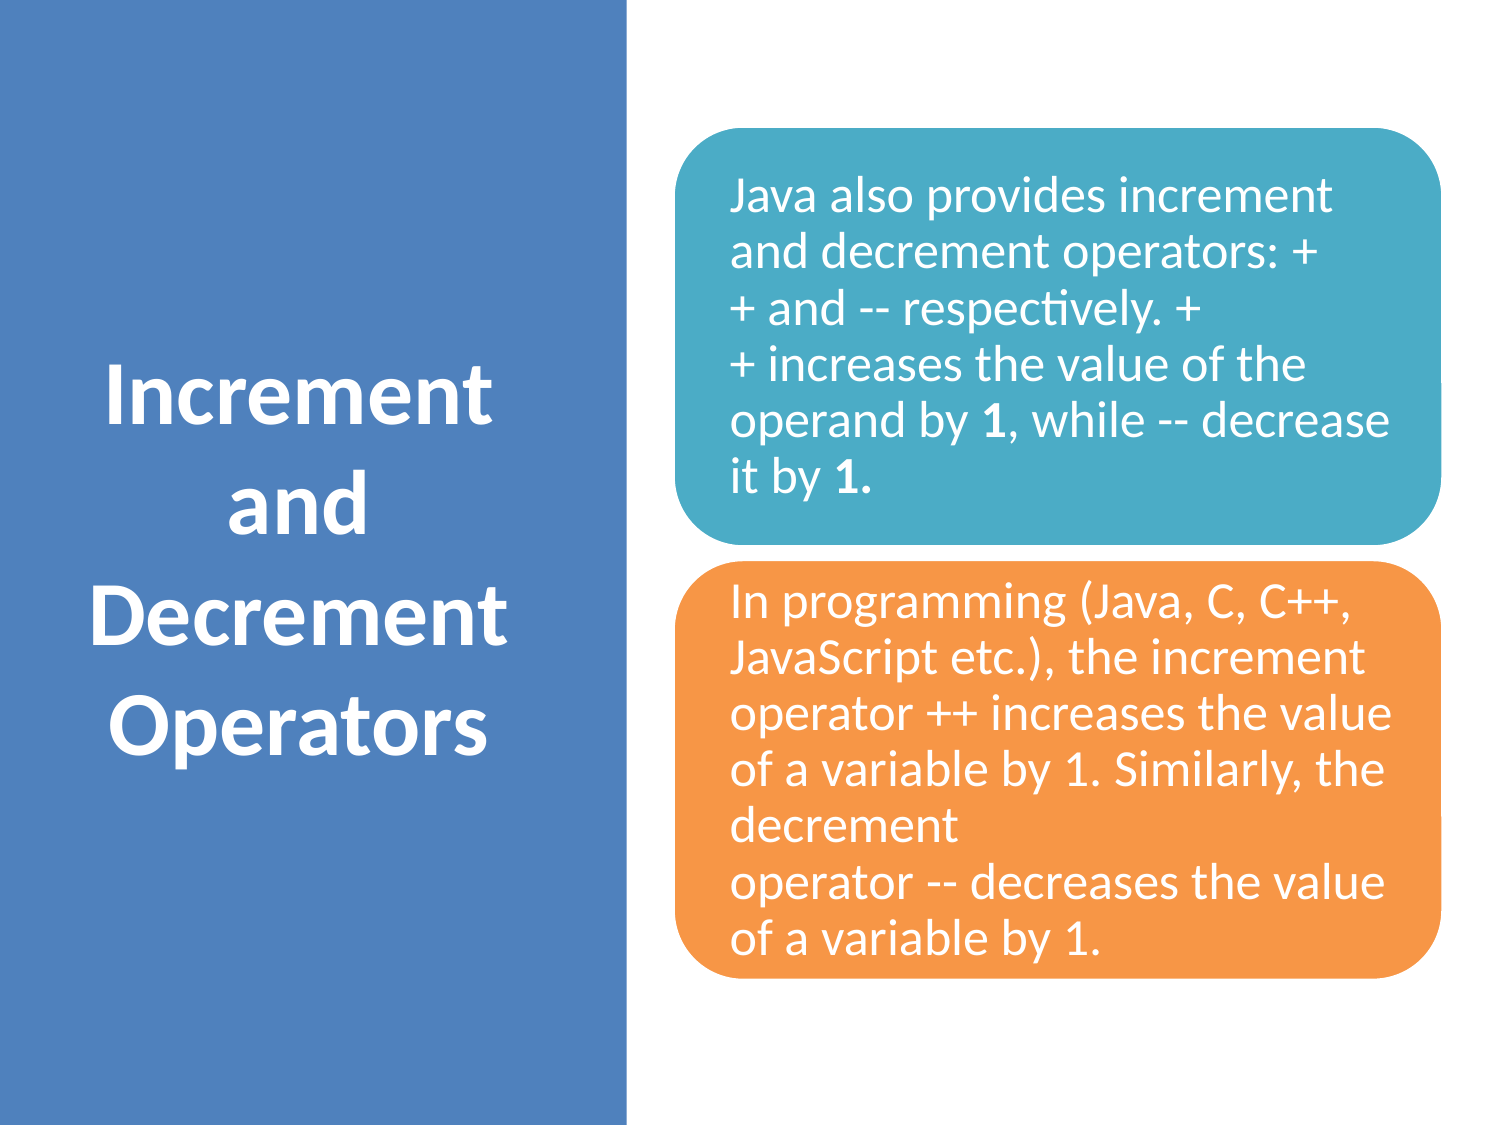

# Increment and Decrement Operators
Java also provides increment and decrement operators: ++ and -- respectively. ++ increases the value of the operand by 1, while -- decrease it by 1.
In programming (Java, C, C++, JavaScript etc.), the increment operator ++ increases the value of a variable by 1. Similarly, the decrement operator -- decreases the value of a variable by 1.